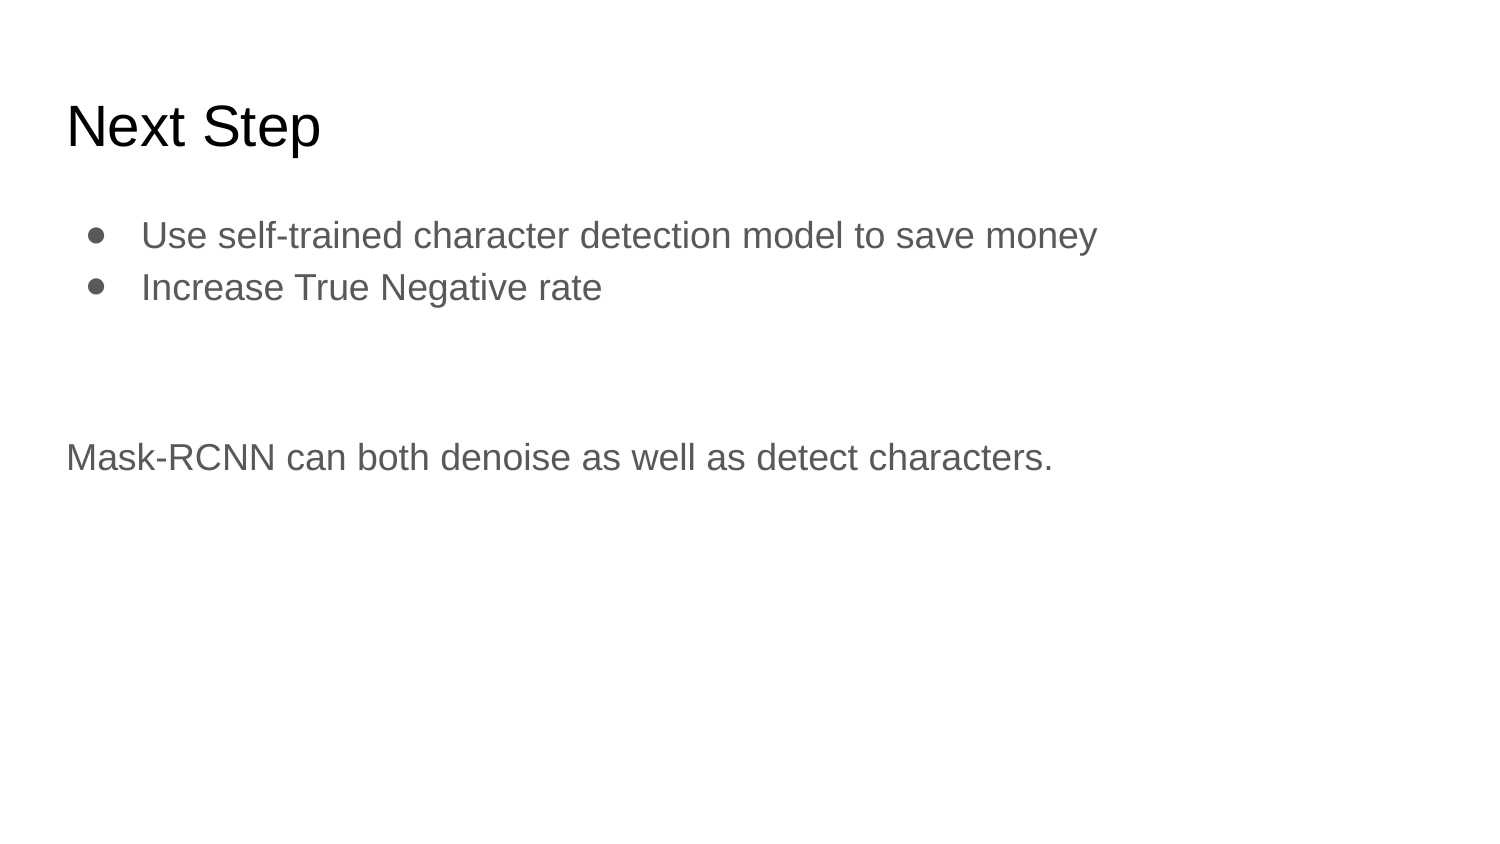

# Next Step
Use self-trained character detection model to save money
Increase True Negative rate

Mask-RCNN can both denoise as well as detect characters.